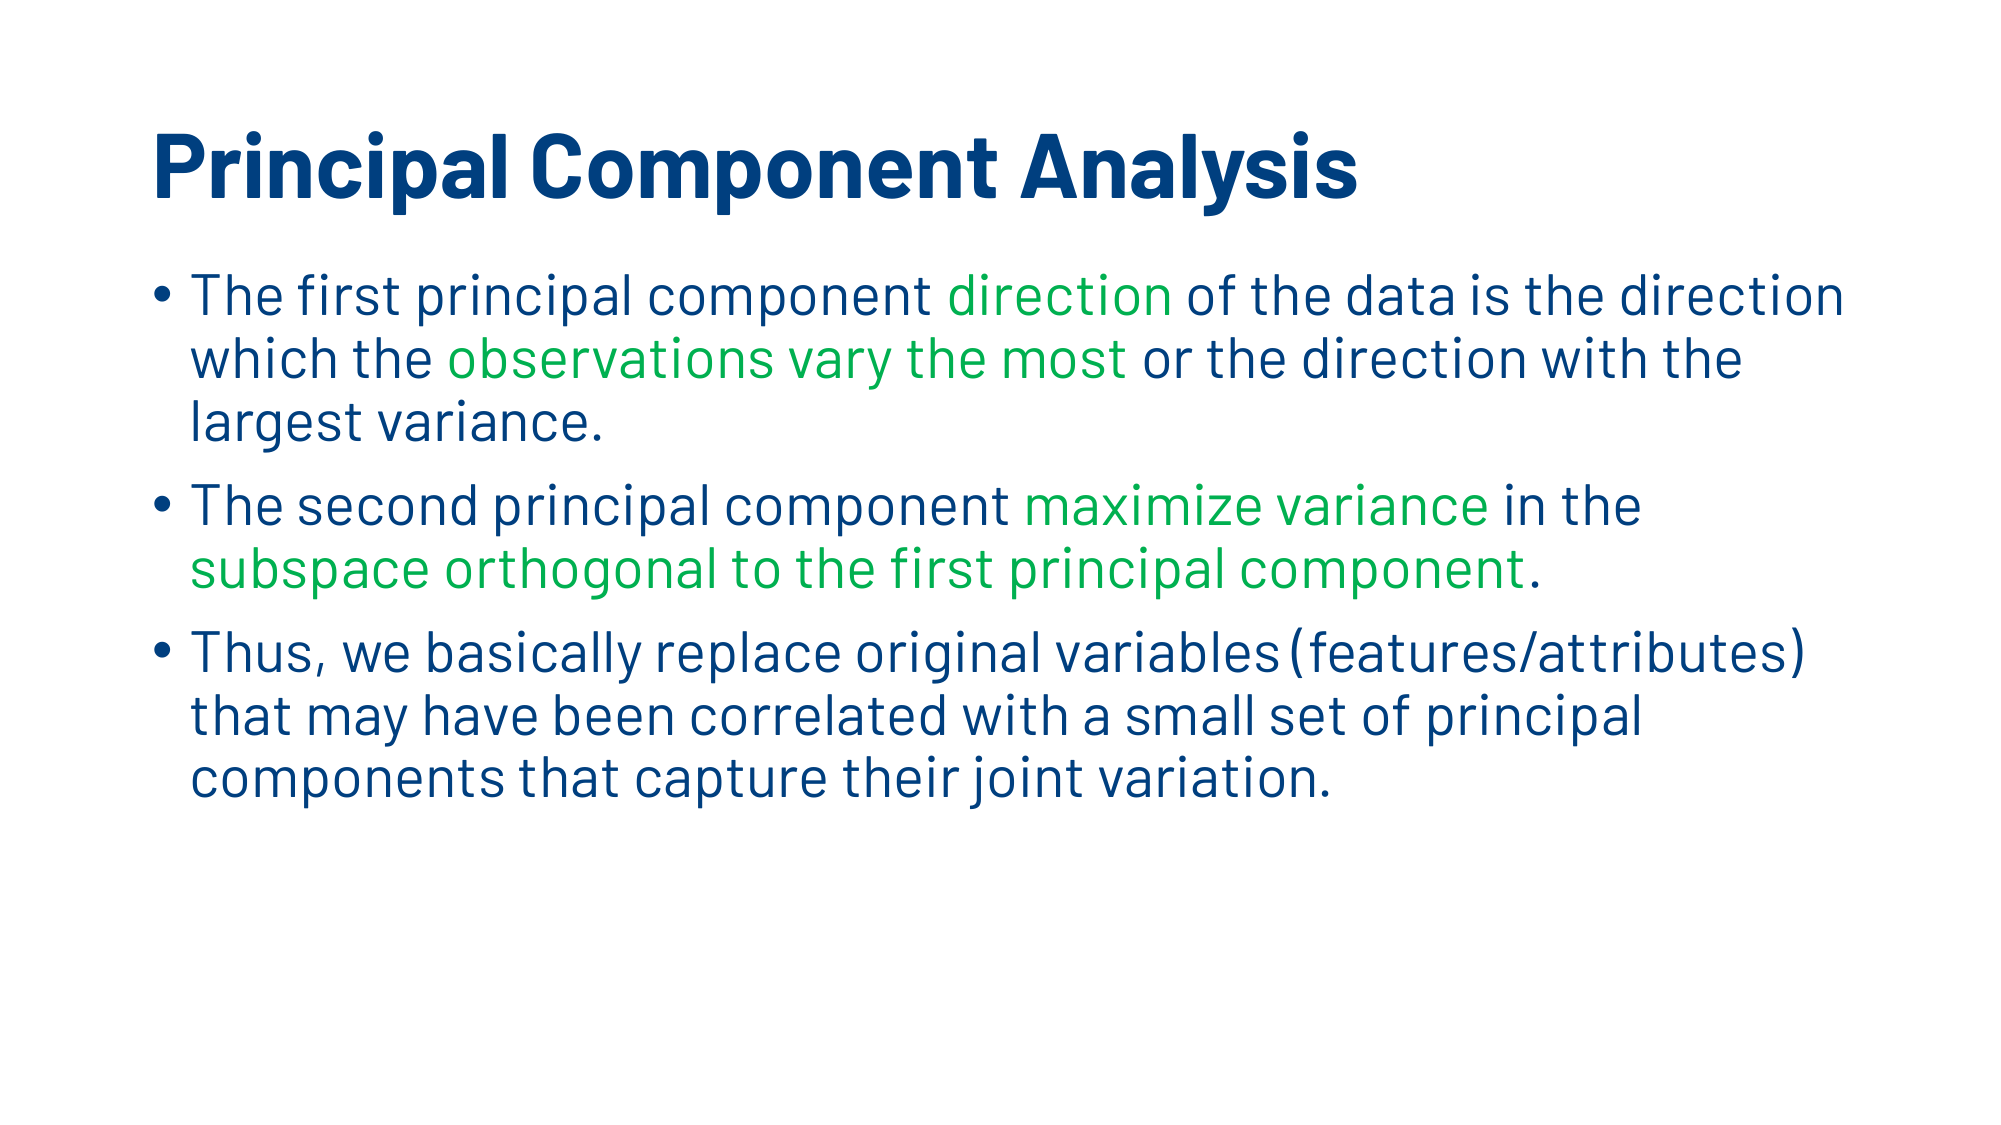

# Principal Component Analysis
The first principal component direction of the data is the direction which the observations vary the most or the direction with the largest variance.
The second principal component maximize variance in the subspace orthogonal to the first principal component.
Thus, we basically replace original variables (features/attributes) that may have been correlated with a small set of principal components that capture their joint variation.